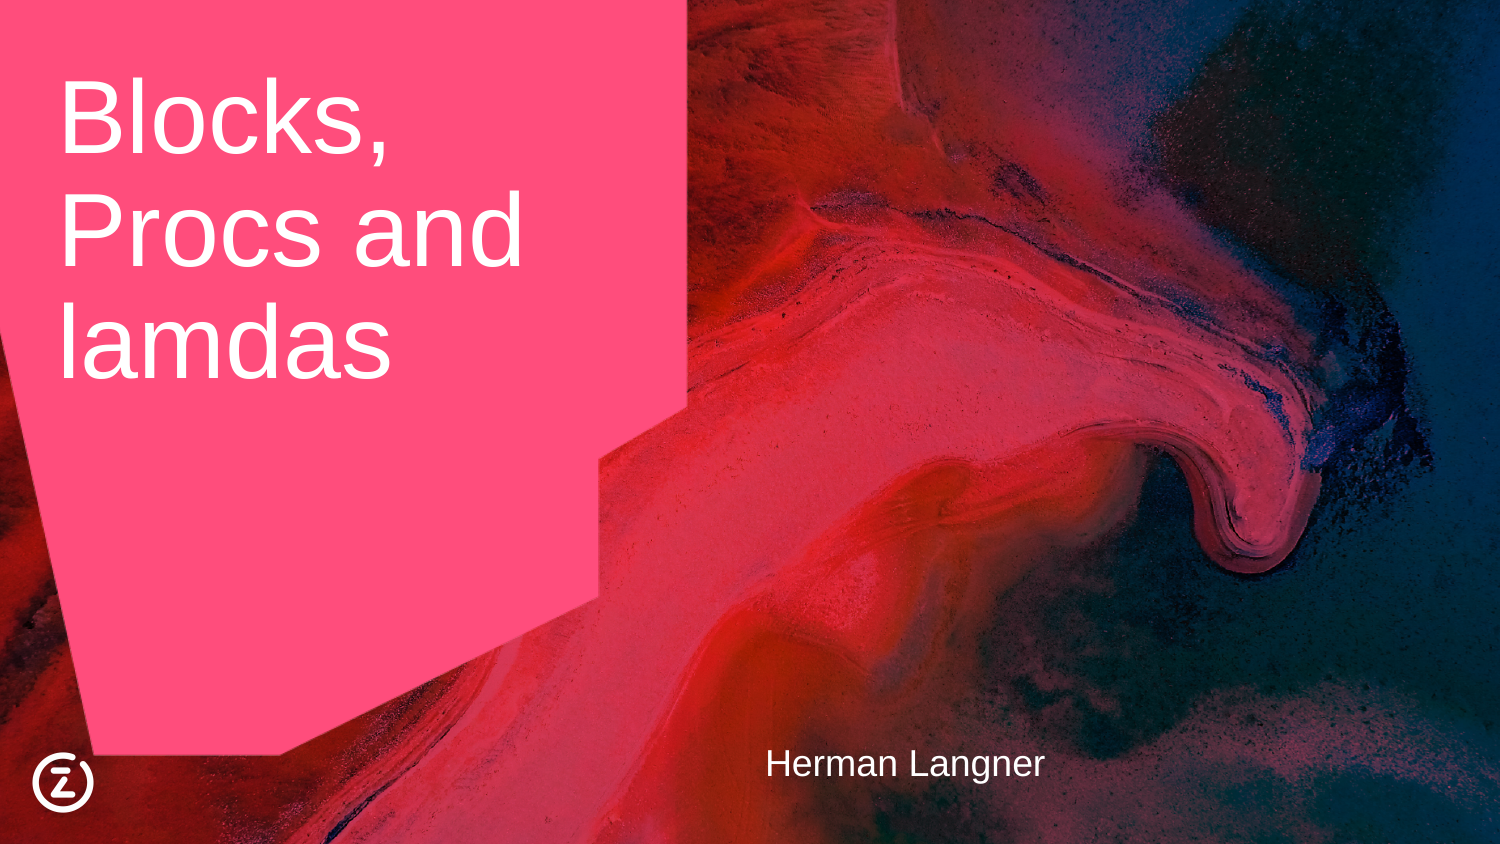

# Blocks, Procs and lamdas
Herman Langner